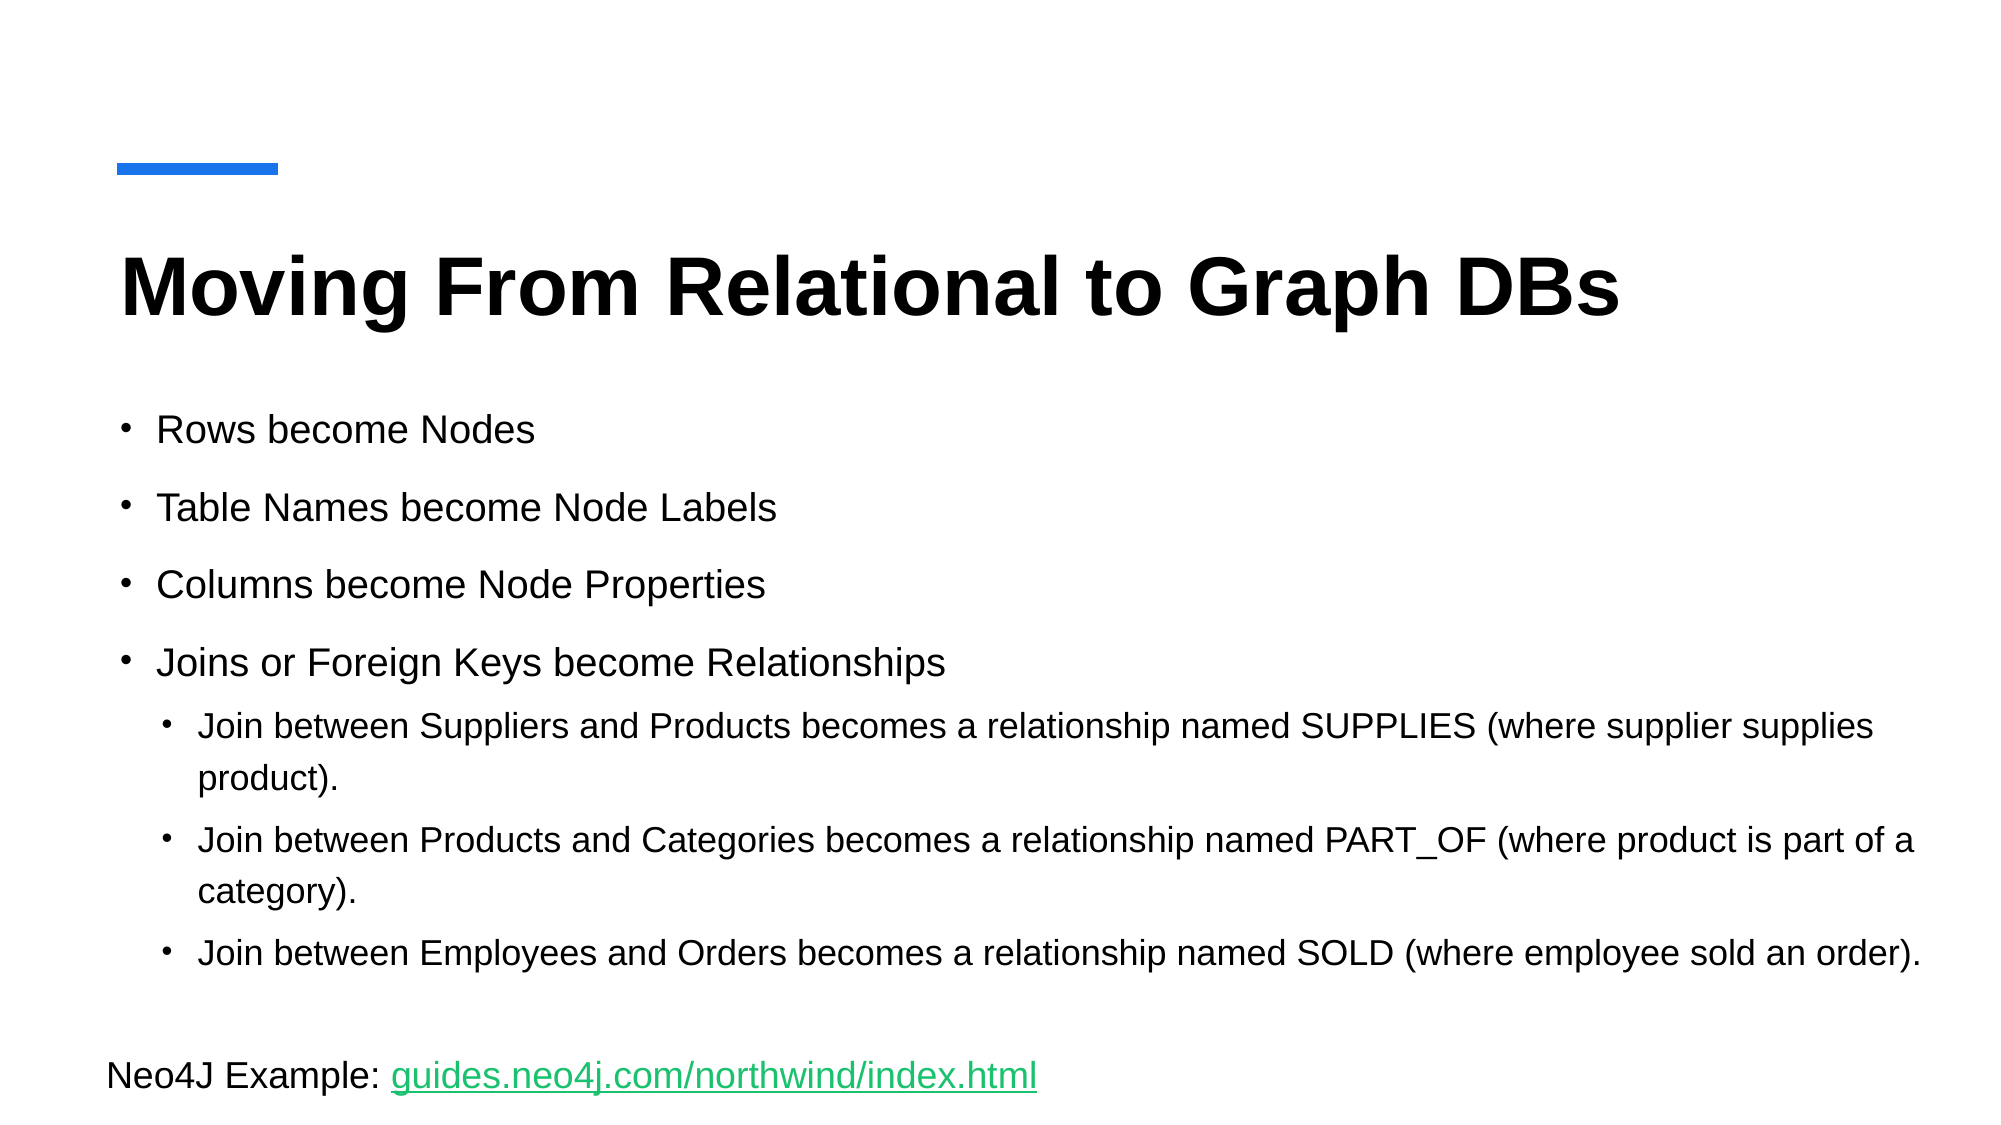

# Moving From Relational to Graph DBs
Rows become Nodes
Table Names become Node Labels
Columns become Node Properties
Joins or Foreign Keys become Relationships
Join between Suppliers and Products becomes a relationship named SUPPLIES (where supplier supplies product).
Join between Products and Categories becomes a relationship named PART_OF (where product is part of a category).
Join between Employees and Orders becomes a relationship named SOLD (where employee sold an order).
Neo4J Example: guides.neo4j.com/northwind/index.html